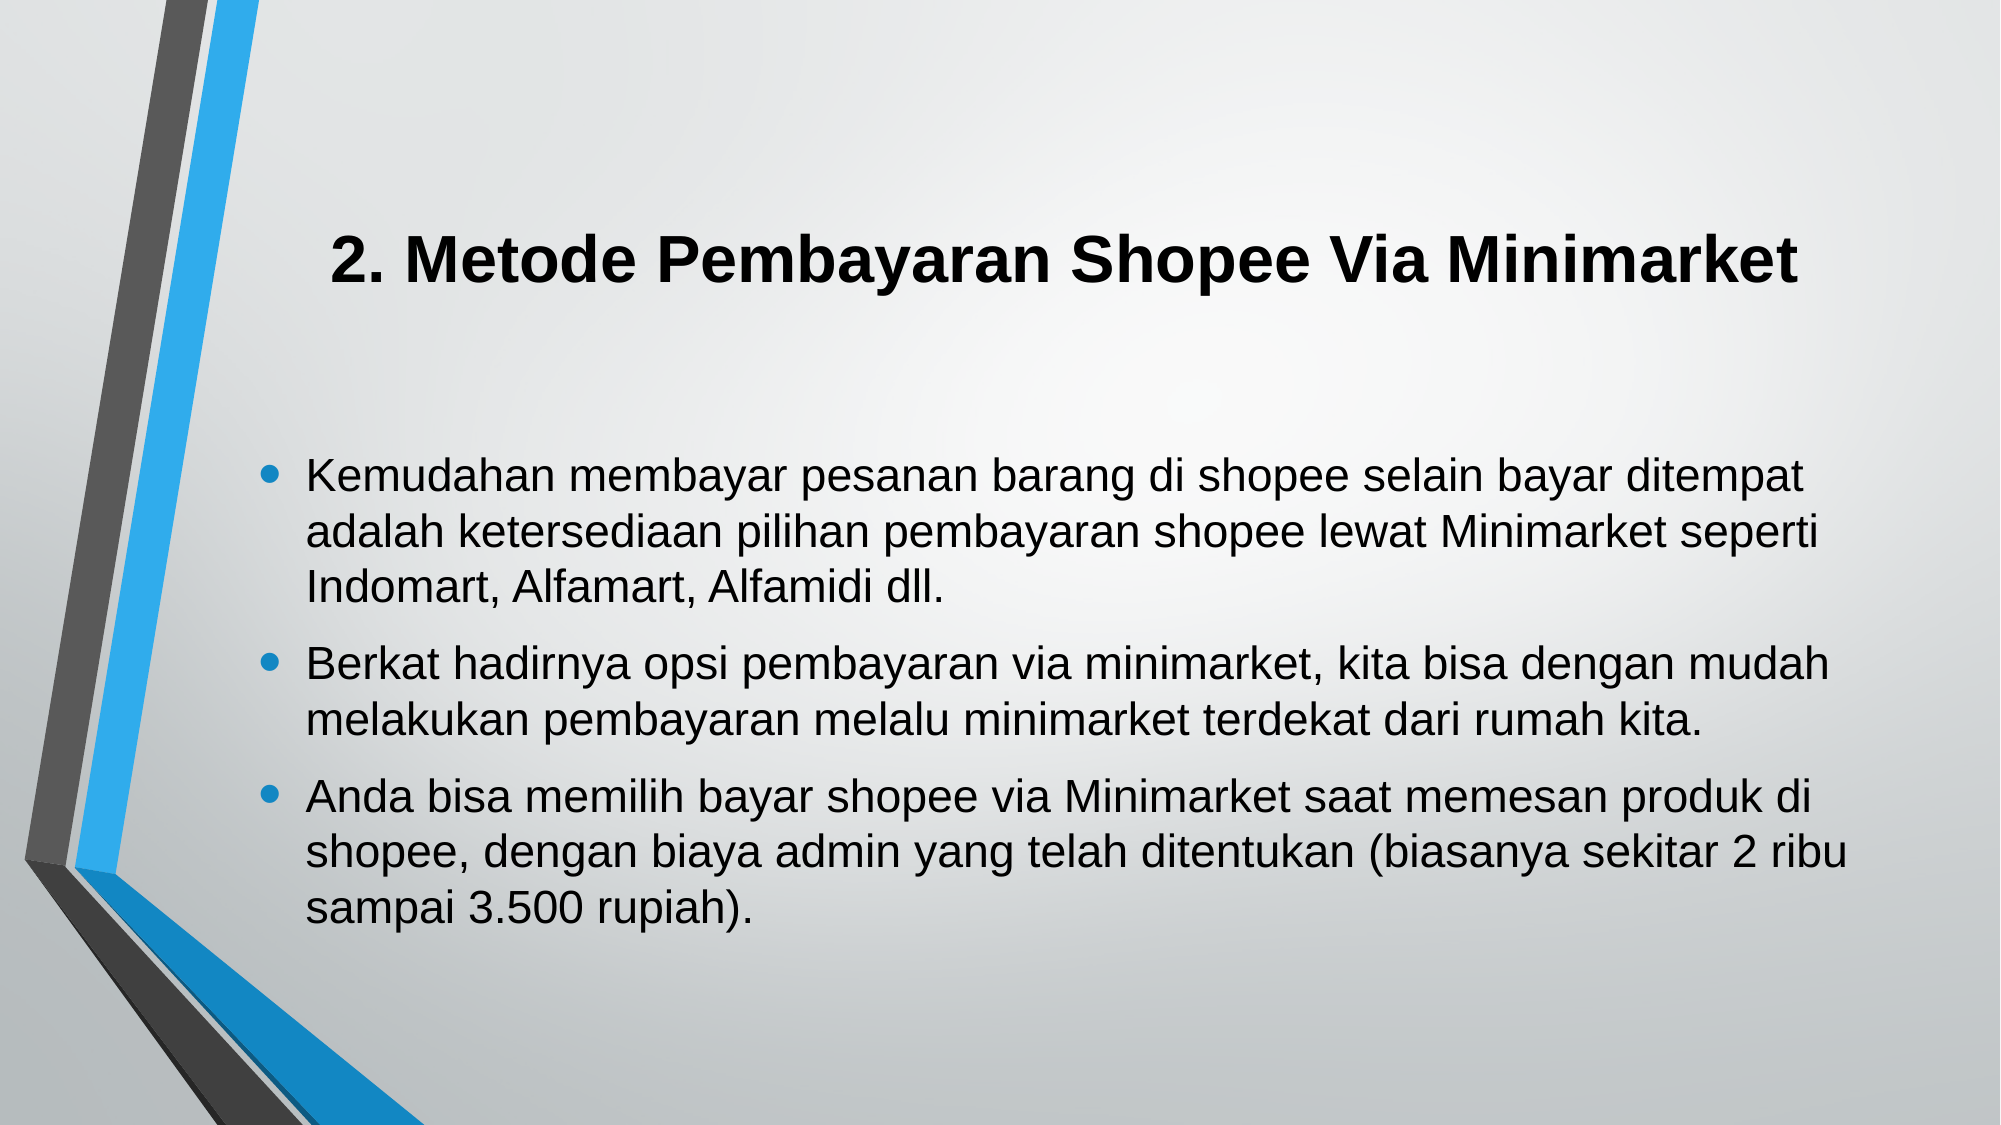

# 2. Metode Pembayaran Shopee Via Minimarket
Kemudahan membayar pesanan barang di shopee selain bayar ditempat adalah ketersediaan pilihan pembayaran shopee lewat Minimarket seperti Indomart, Alfamart, Alfamidi dll.
Berkat hadirnya opsi pembayaran via minimarket, kita bisa dengan mudah melakukan pembayaran melalu minimarket terdekat dari rumah kita.
Anda bisa memilih bayar shopee via Minimarket saat memesan produk di shopee, dengan biaya admin yang telah ditentukan (biasanya sekitar 2 ribu sampai 3.500 rupiah).